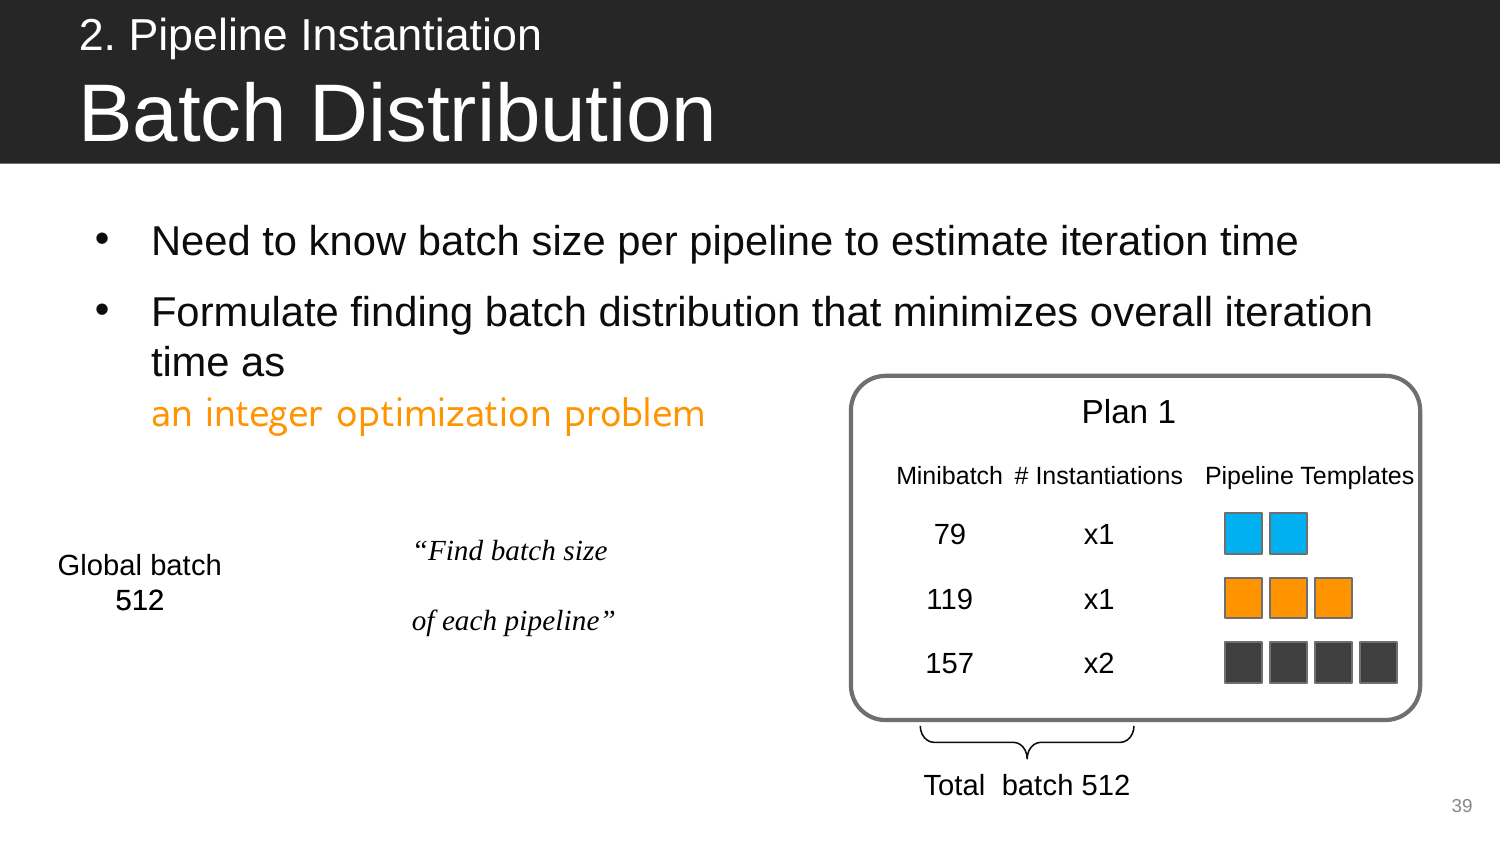

# 2. Pipeline Instantiation Batch Distribution
Need to know batch size per pipeline to estimate iteration time
Formulate finding batch distribution that minimizes overall iteration time as
an integer optimization problem

Plan 1
Minibatch
# Instantiations
Pipeline Templates
“Find batch size
of each pipeline”
79
x1

Global batch
512

512
119
x1

157
x2

Total  batch 512
39